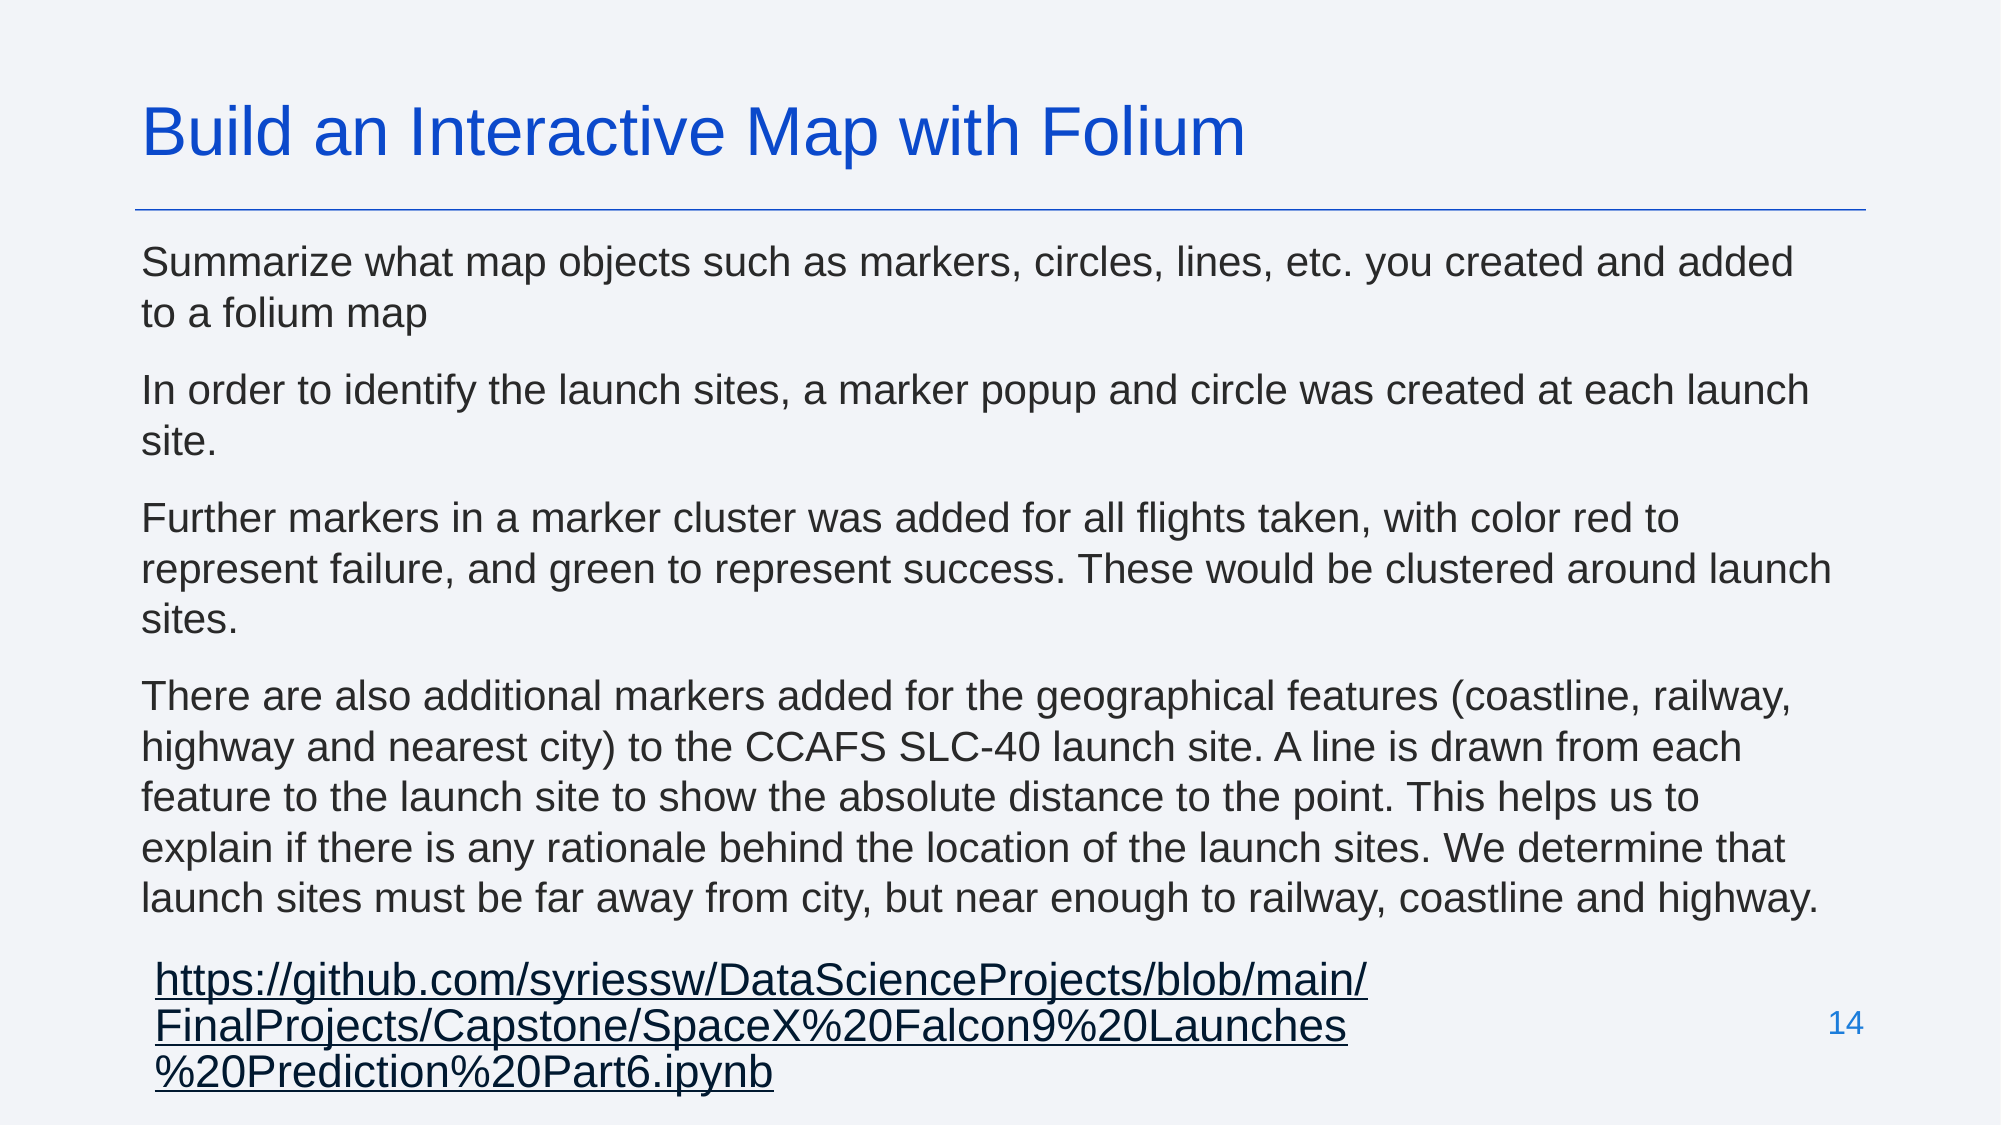

Build an Interactive Map with Folium
Summarize what map objects such as markers, circles, lines, etc. you created and added to a folium map
In order to identify the launch sites, a marker popup and circle was created at each launch site.
Further markers in a marker cluster was added for all flights taken, with color red to represent failure, and green to represent success. These would be clustered around launch sites.
There are also additional markers added for the geographical features (coastline, railway, highway and nearest city) to the CCAFS SLC-40 launch site. A line is drawn from each feature to the launch site to show the absolute distance to the point. This helps us to explain if there is any rationale behind the location of the launch sites. We determine that launch sites must be far away from city, but near enough to railway, coastline and highway.

https://github.com/syriessw/DataScienceProjects/blob/main/FinalProjects/Capstone/SpaceX%20Falcon9%20Launches%20Prediction%20Part6.ipynb

14